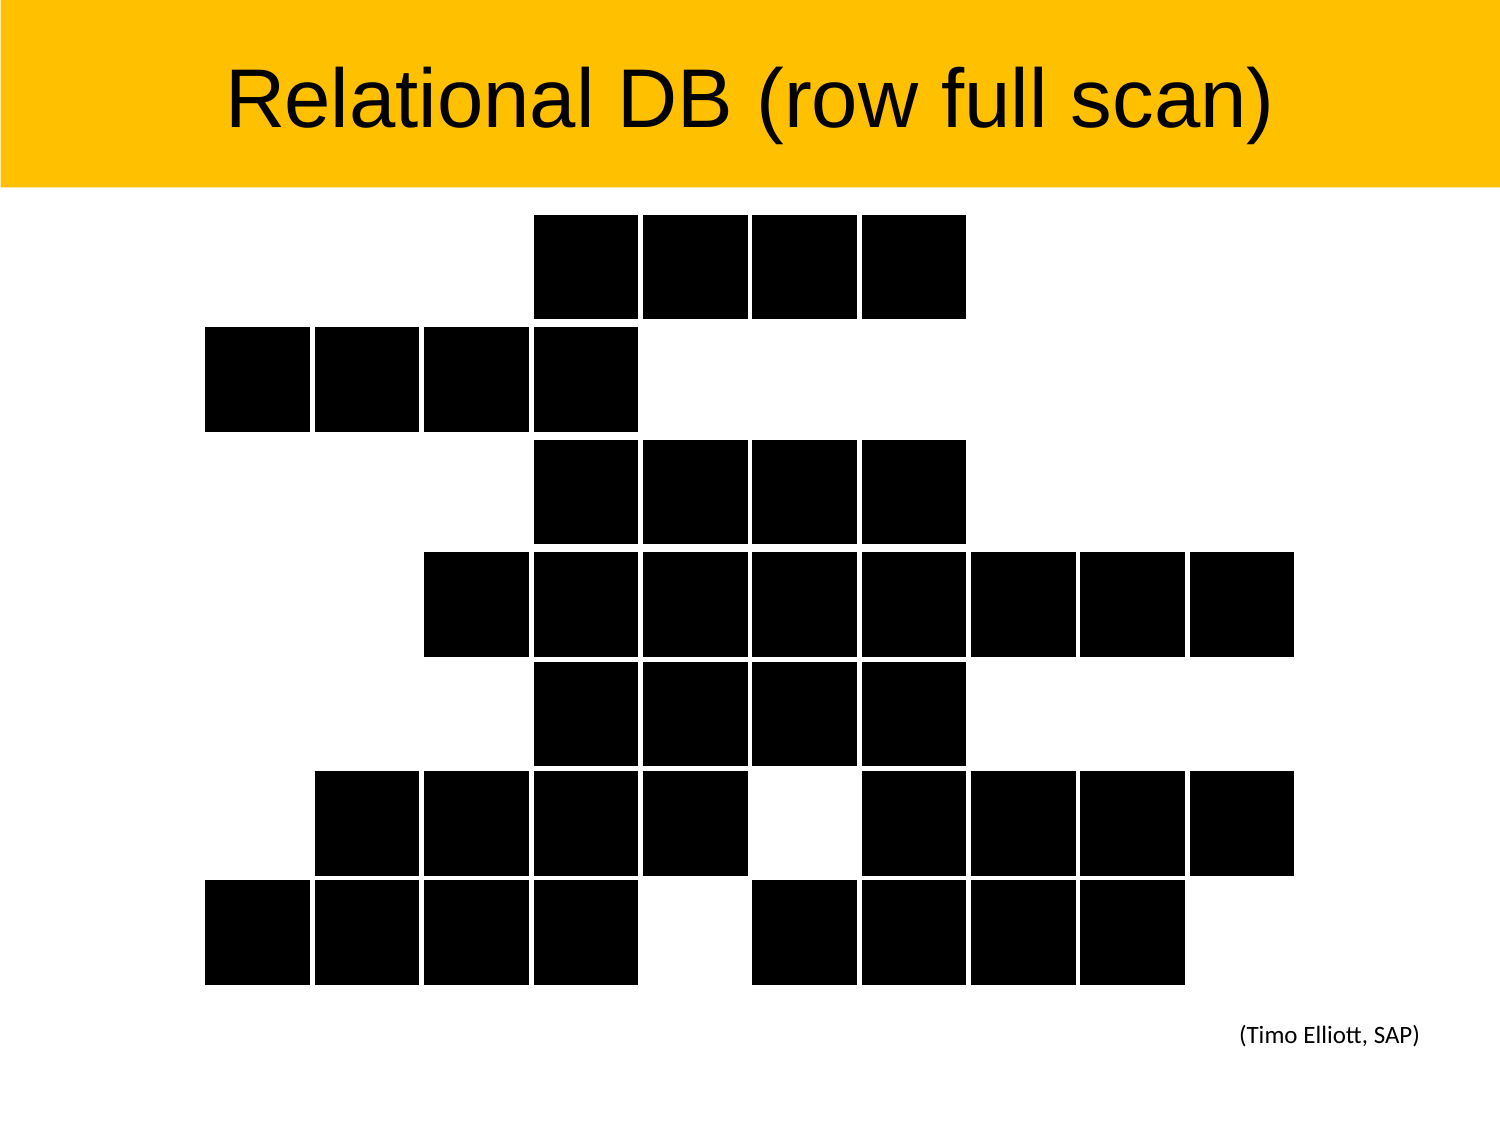

Relational DB (row full scan)

(Timo Elliott, SAP)